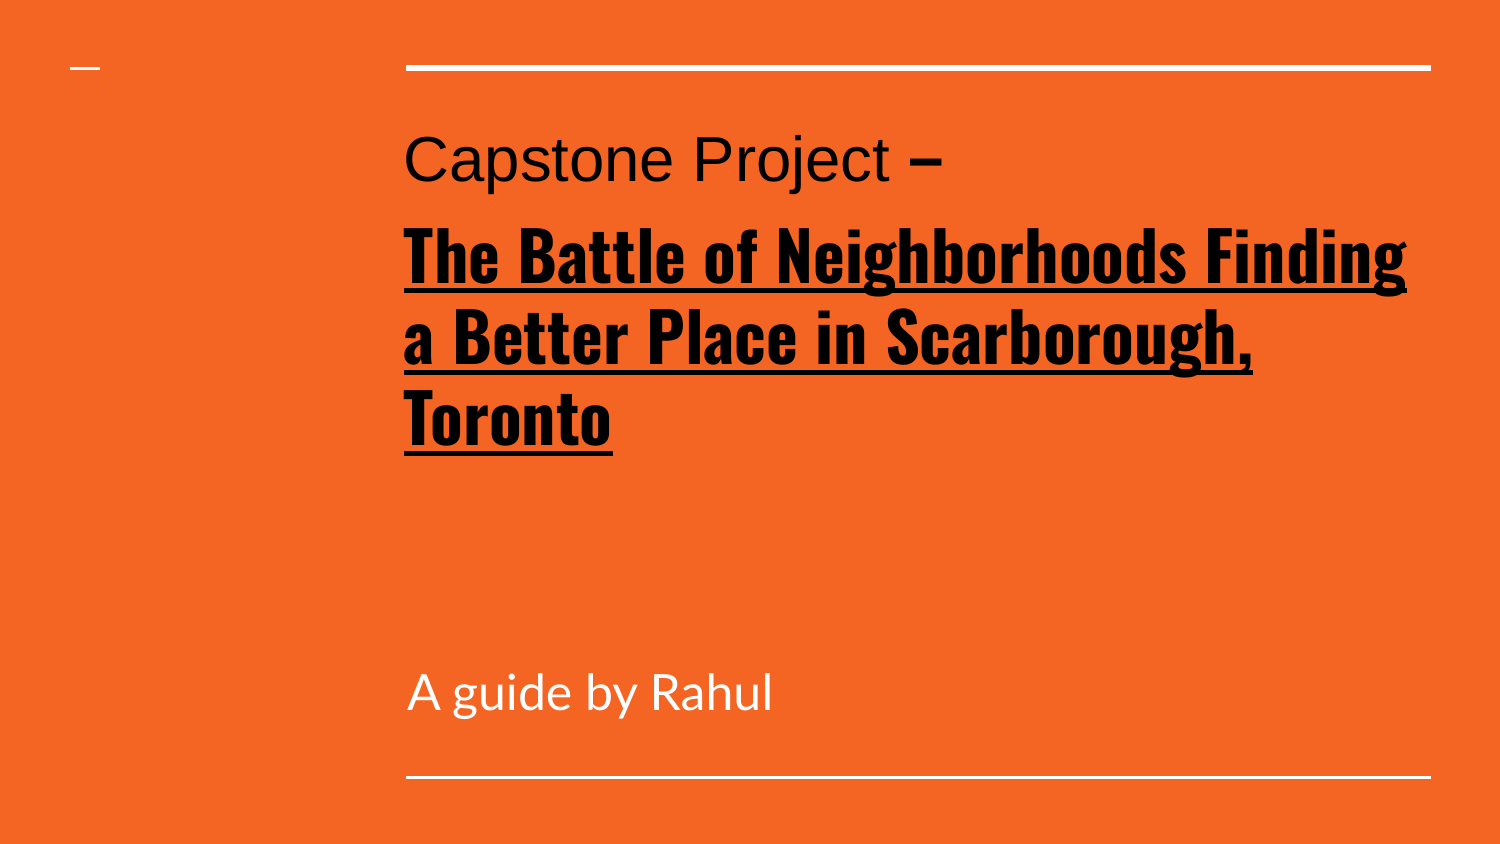

# Capstone Project –
The Battle of Neighborhoods Finding a Better Place in Scarborough, Toronto

A guide by Rahul